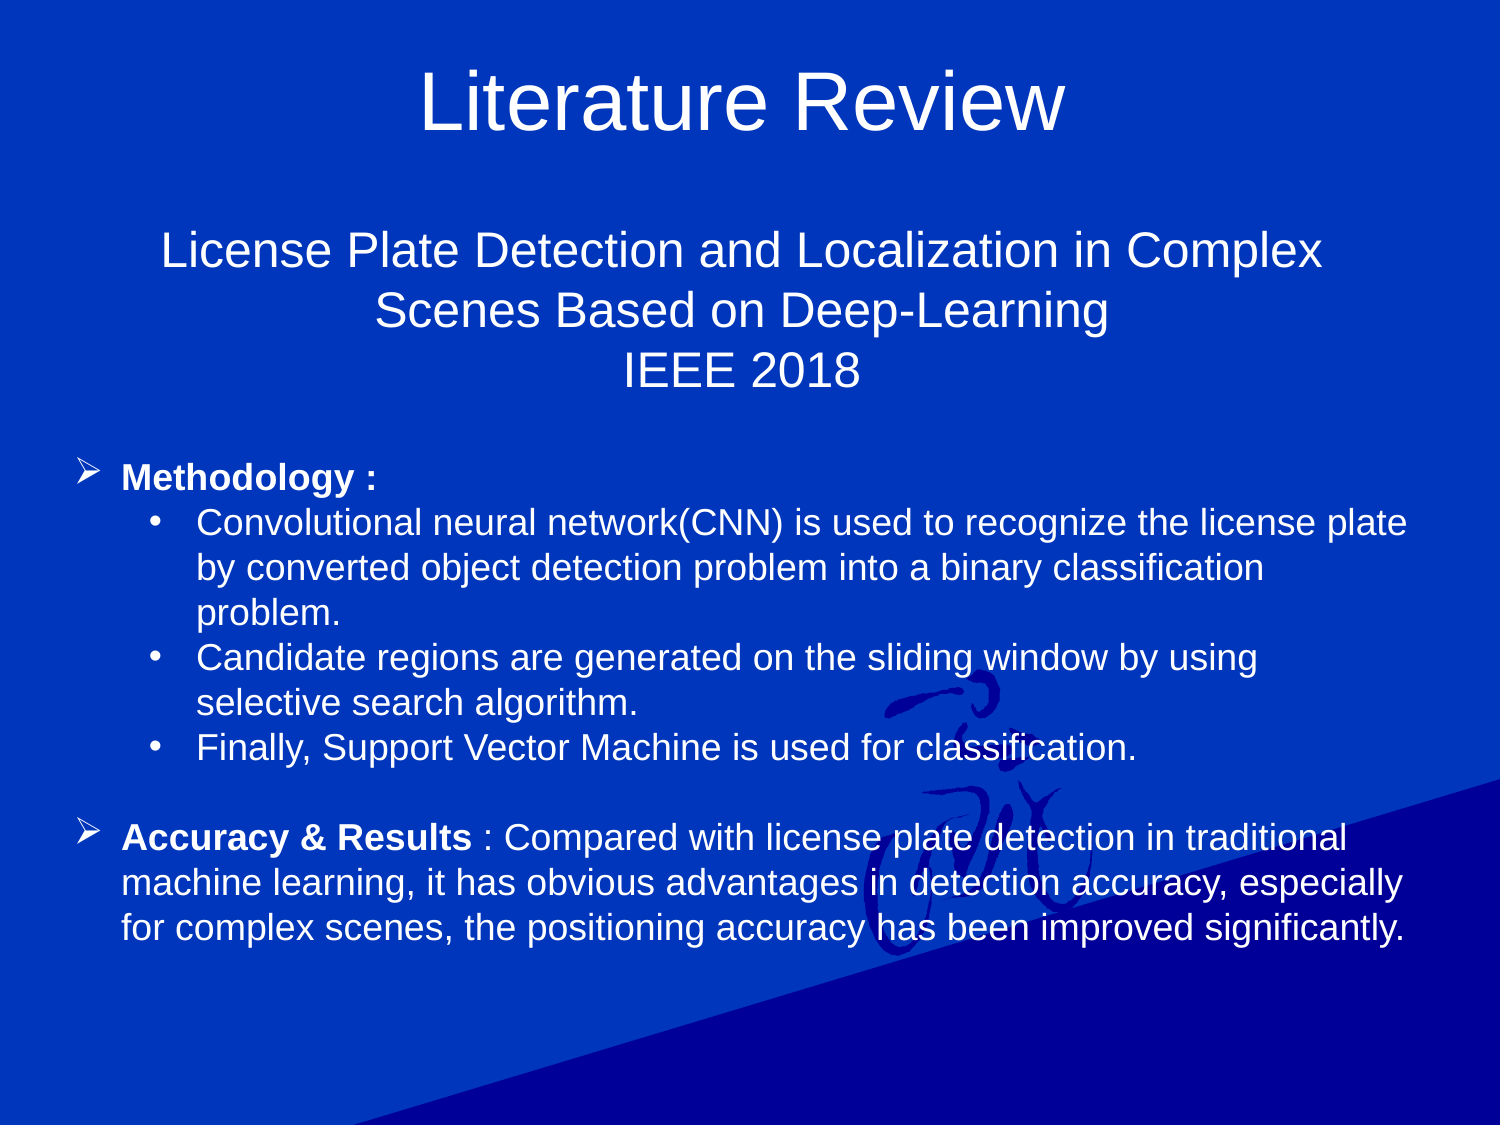

Literature Review

License Plate Detection and Localization in Complex Scenes Based on Deep-Learning
IEEE 2018

Methodology :
Convolutional neural network(CNN) is used to recognize the license plate by converted object detection problem into a binary classification problem.
Candidate regions are generated on the sliding window by using selective search algorithm.
Finally, Support Vector Machine is used for classification.

Accuracy & Results : Compared with license plate detection in traditional machine learning, it has obvious advantages in detection accuracy, especially for complex scenes, the positioning accuracy has been improved significantly.

6